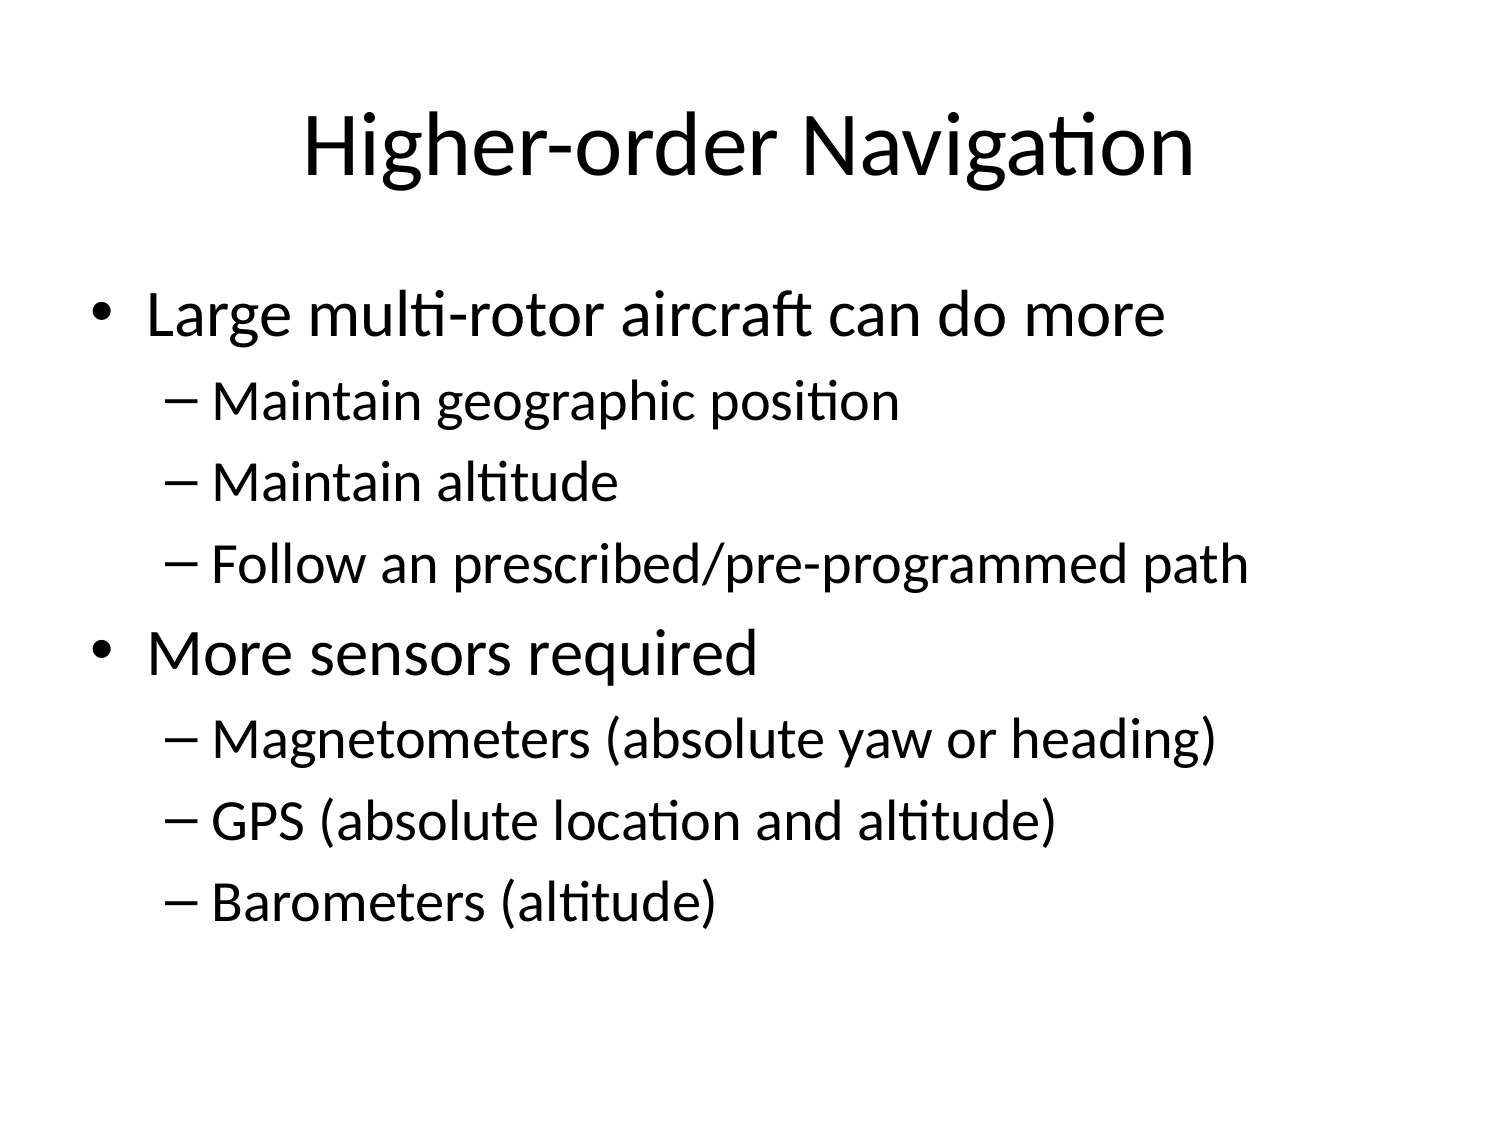

# Higher-order Navigation
Large multi-rotor aircraft can do more
Maintain geographic position
Maintain altitude
Follow an prescribed/pre-programmed path
More sensors required
Magnetometers (absolute yaw or heading)
GPS (absolute location and altitude)
Barometers (altitude)